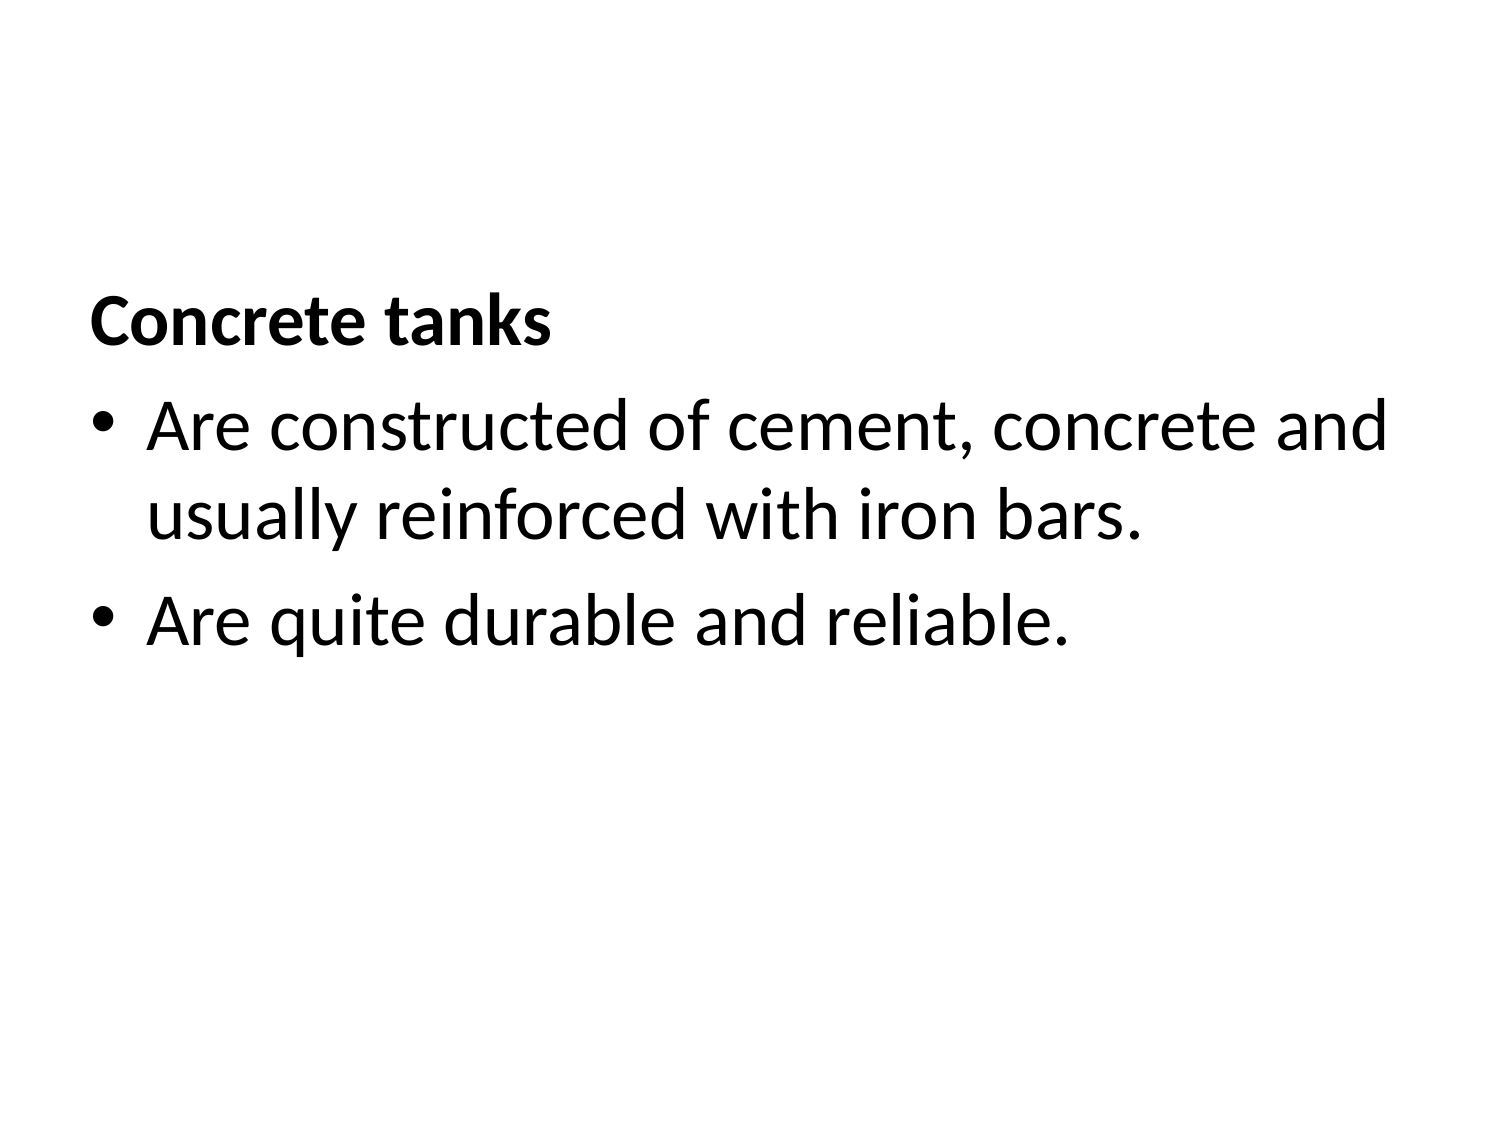

#
Concrete tanks
Are constructed of cement, concrete and usually reinforced with iron bars.
Are quite durable and reliable.